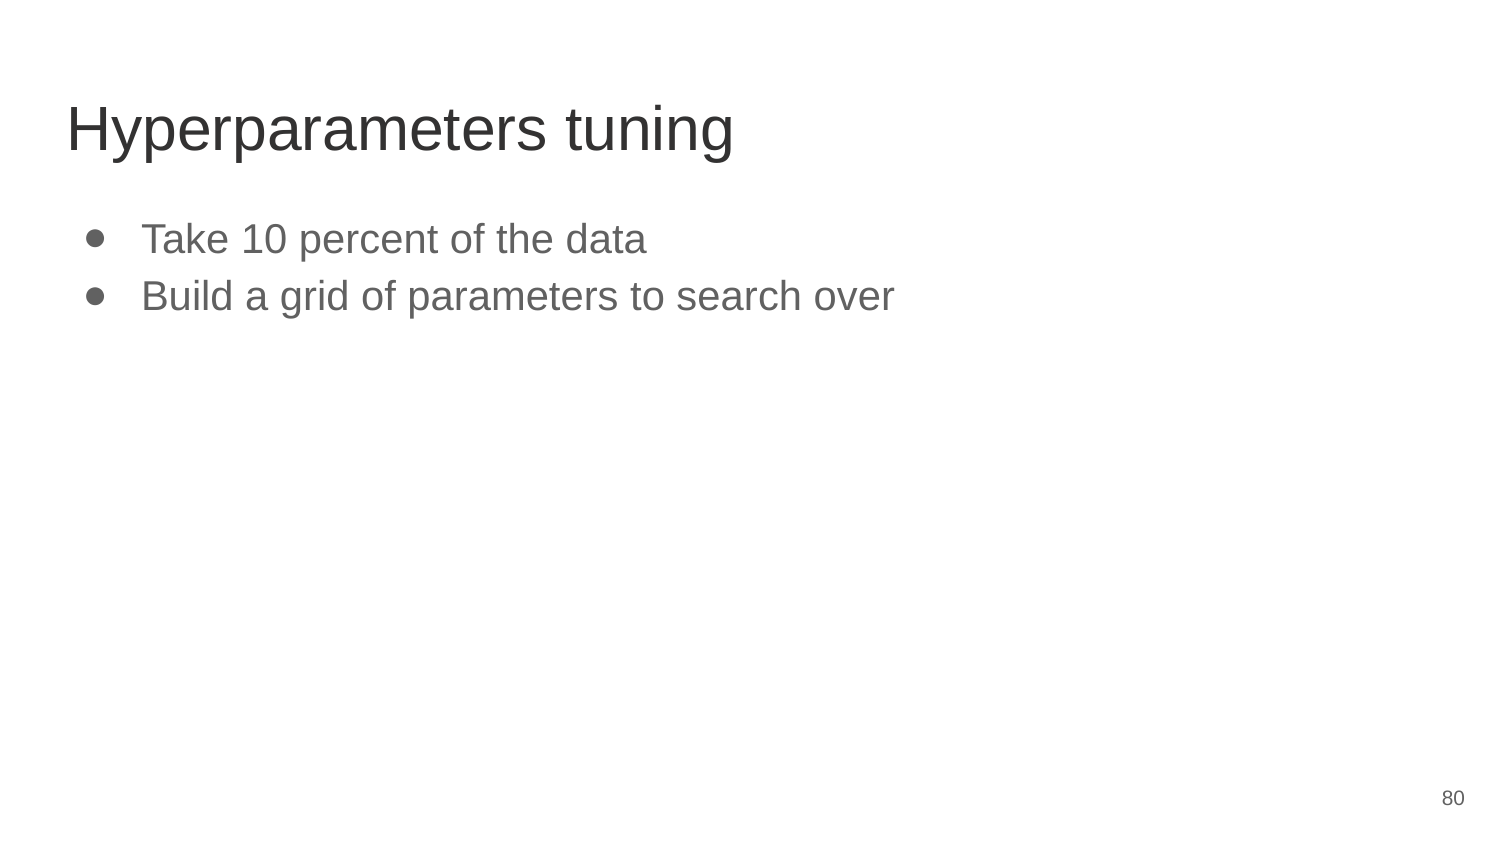

# Hyperparameters tuning

Take 10 percent of the data
Build a grid of parameters to search over
80